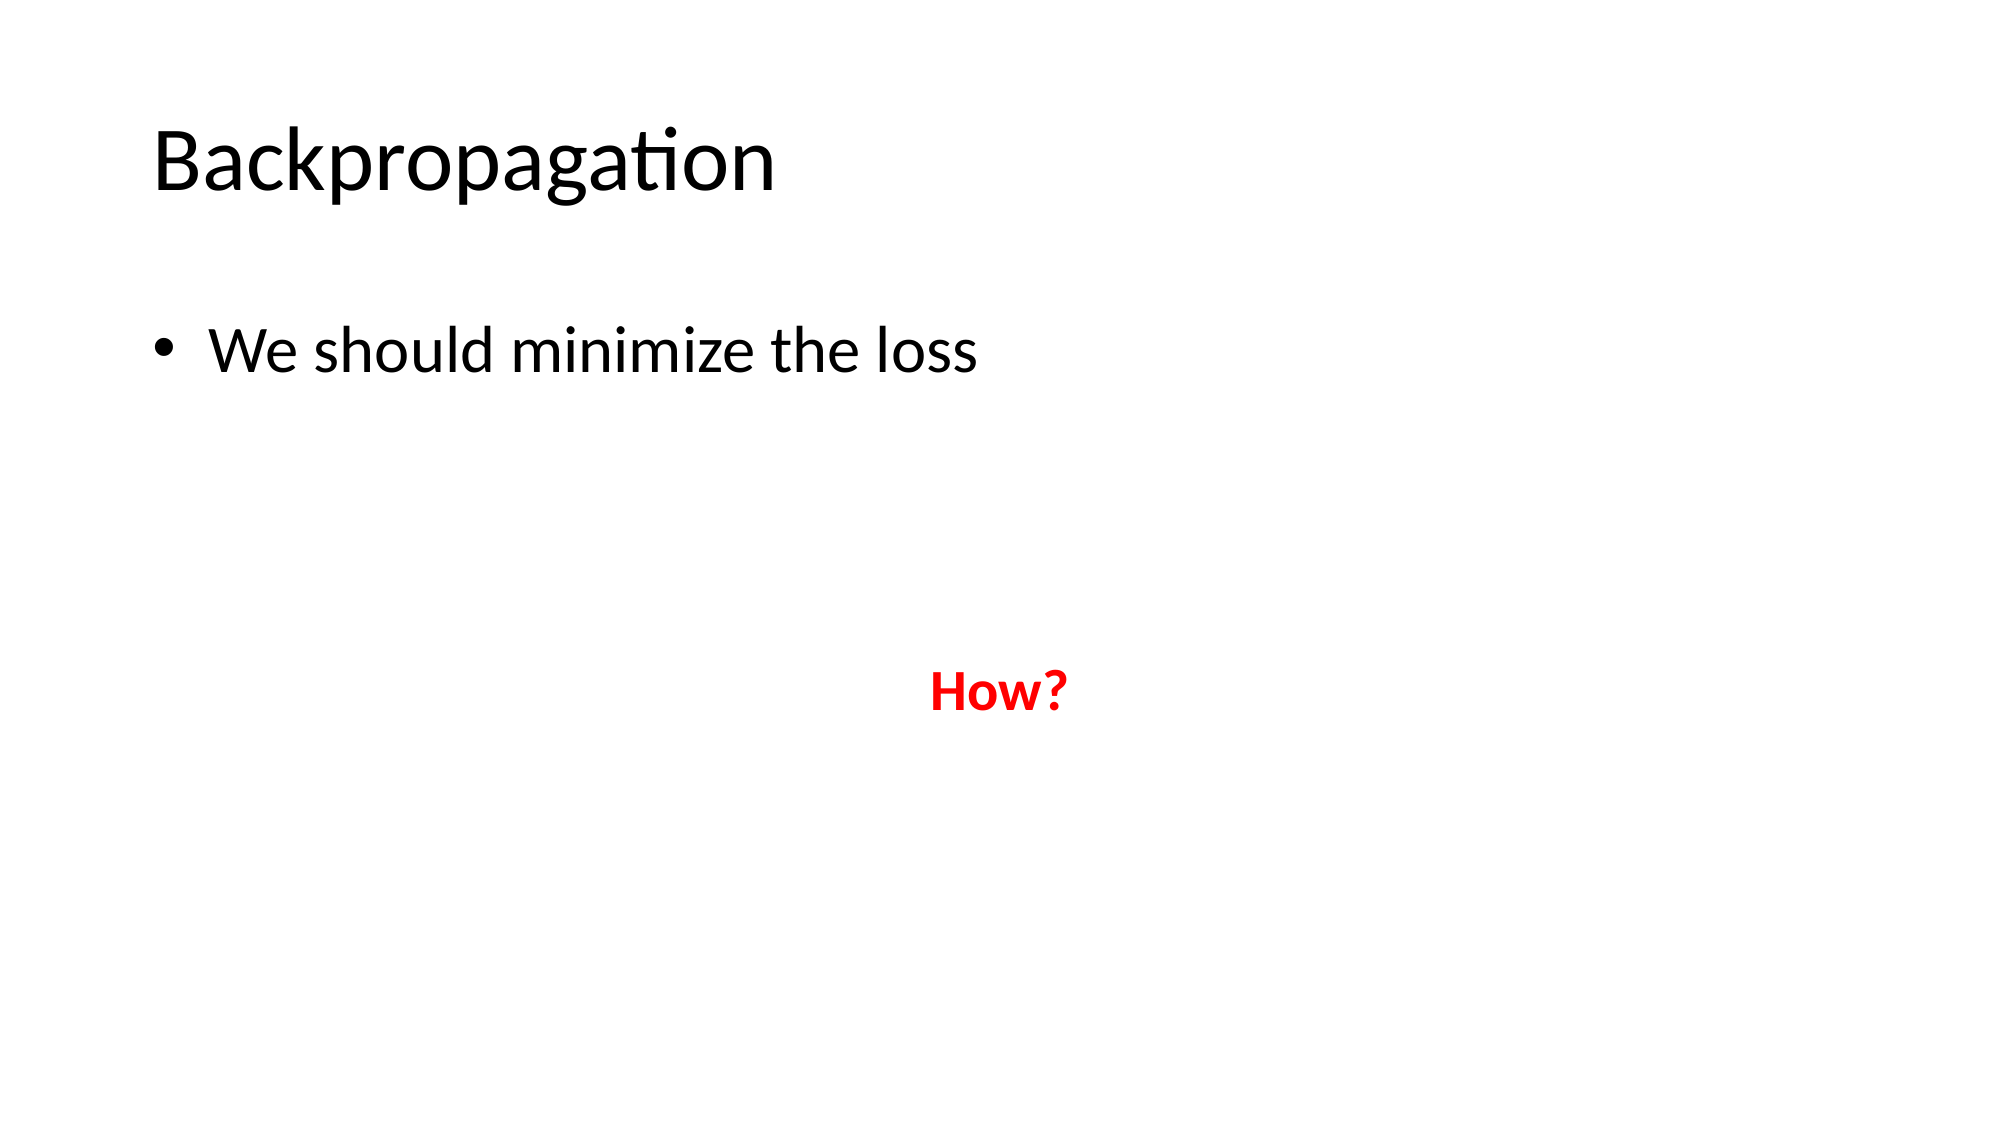

# Backpropagation
We should minimize the loss
How?